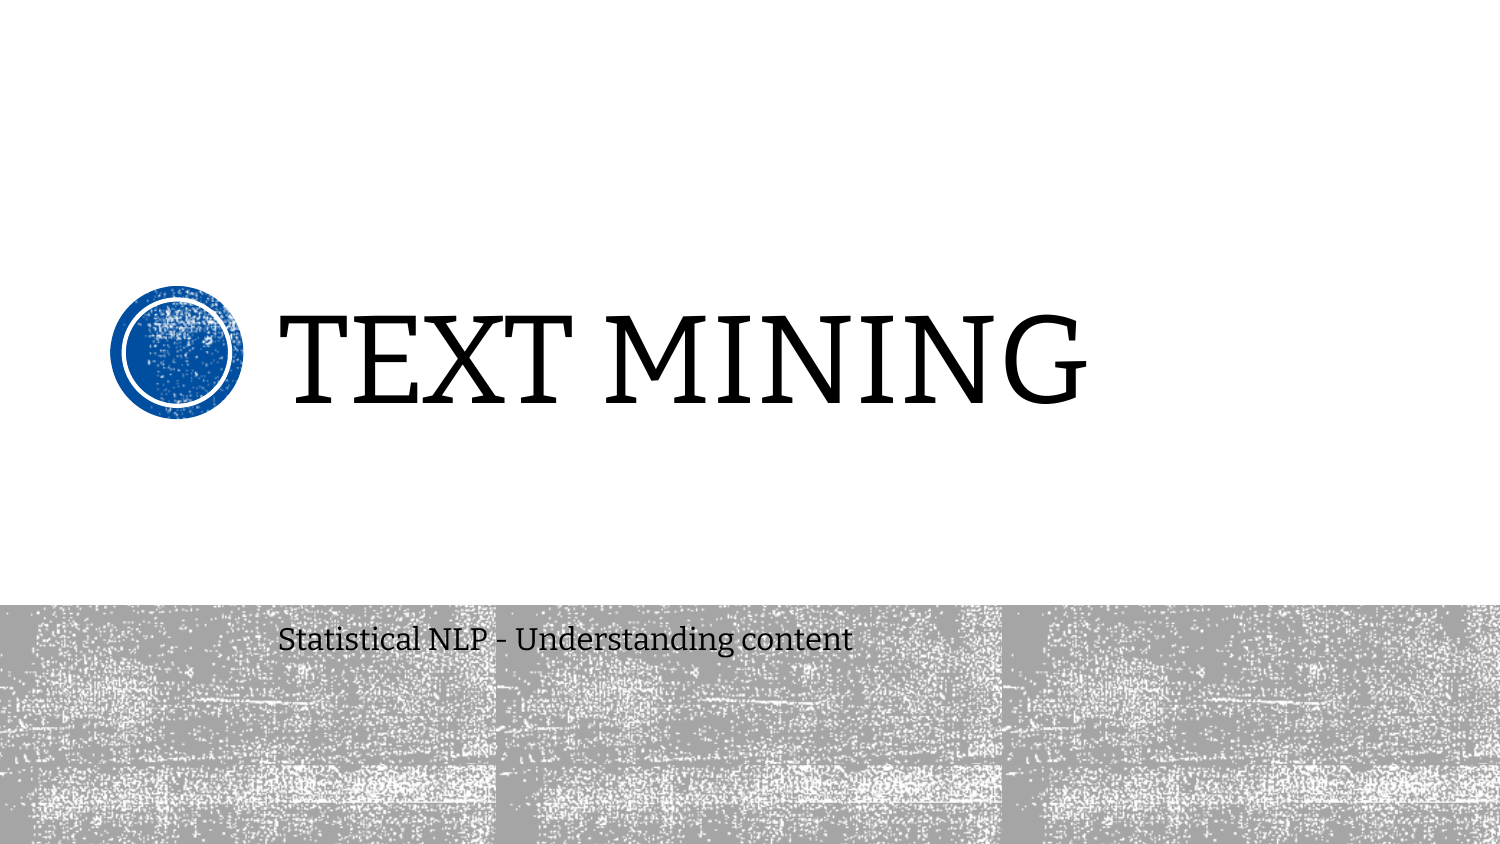

# TEXT MINING
Statistical NLP - Understanding content